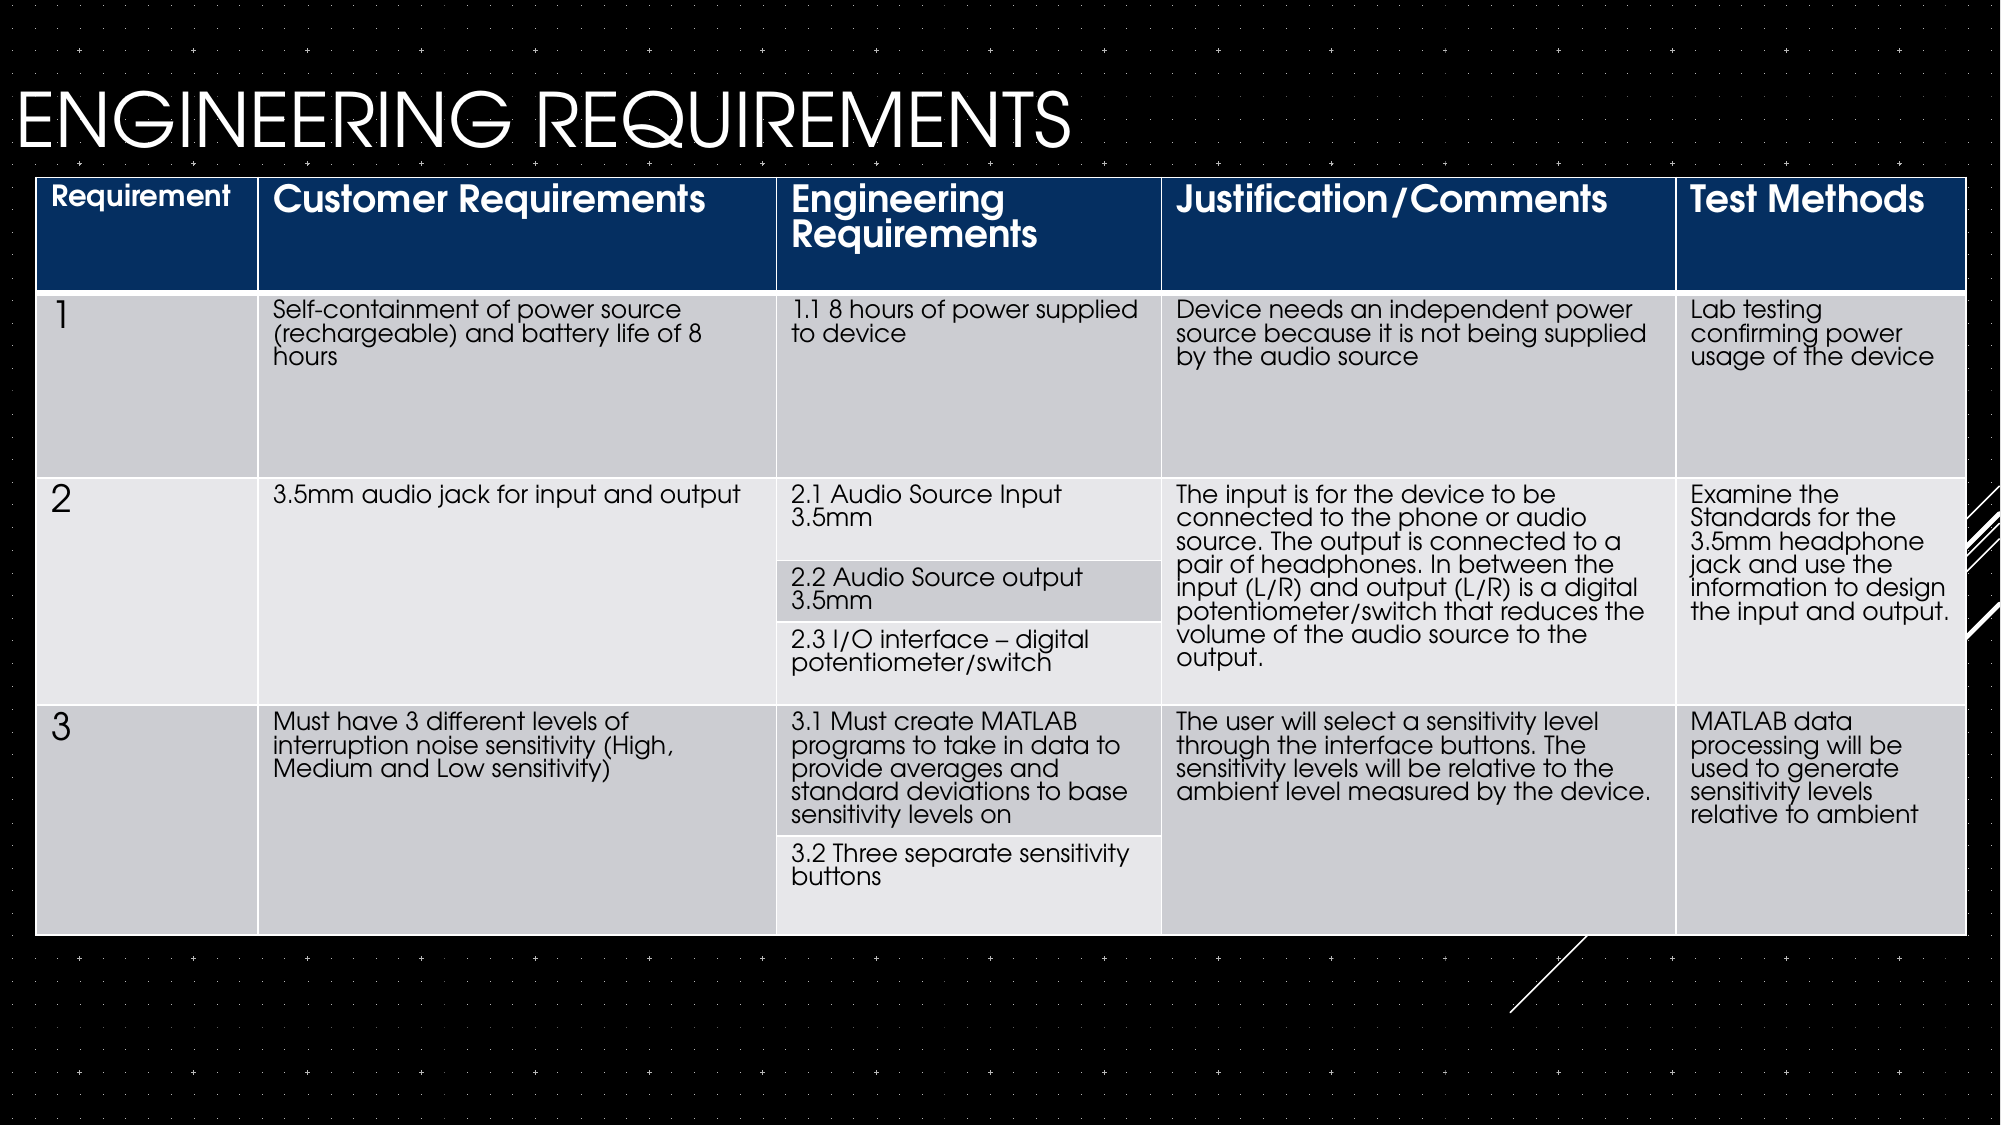

# Engineering Requirements
| Requirement | Customer Requirements | Engineering Requirements | Justification/Comments | Test Methods |
| --- | --- | --- | --- | --- |
| 1 | Self-containment of power source (rechargeable) and battery life of 8 hours | 1.1 8 hours of power supplied to device | Device needs an independent power source because it is not being supplied by the audio source | Lab testing confirming power usage of the device |
| 2 | 3.5mm audio jack for input and output | 2.1 Audio Source Input 3.5mm | The input is for the device to be connected to the phone or audio source. The output is connected to a pair of headphones. In between the input (L/R) and output (L/R) is a digital potentiometer/switch that reduces the volume of the audio source to the output. | Examine the Standards for the 3.5mm headphone jack and use the information to design the input and output. |
|  |  | 2.2 Audio Source output 3.5mm |  |  |
|  |  | 2.3 I/O interface – digital potentiometer/switch |  |  |
| 3 | Must have 3 different levels of interruption noise sensitivity (High, Medium and Low sensitivity) | 3.1 Must create MATLAB programs to take in data to provide averages and standard deviations to base sensitivity levels on | The user will select a sensitivity level through the interface buttons. The sensitivity levels will be relative to the ambient level measured by the device. | MATLAB data processing will be used to generate sensitivity levels relative to ambient |
|  |  | 3.2 Three separate sensitivity buttons |  |  |